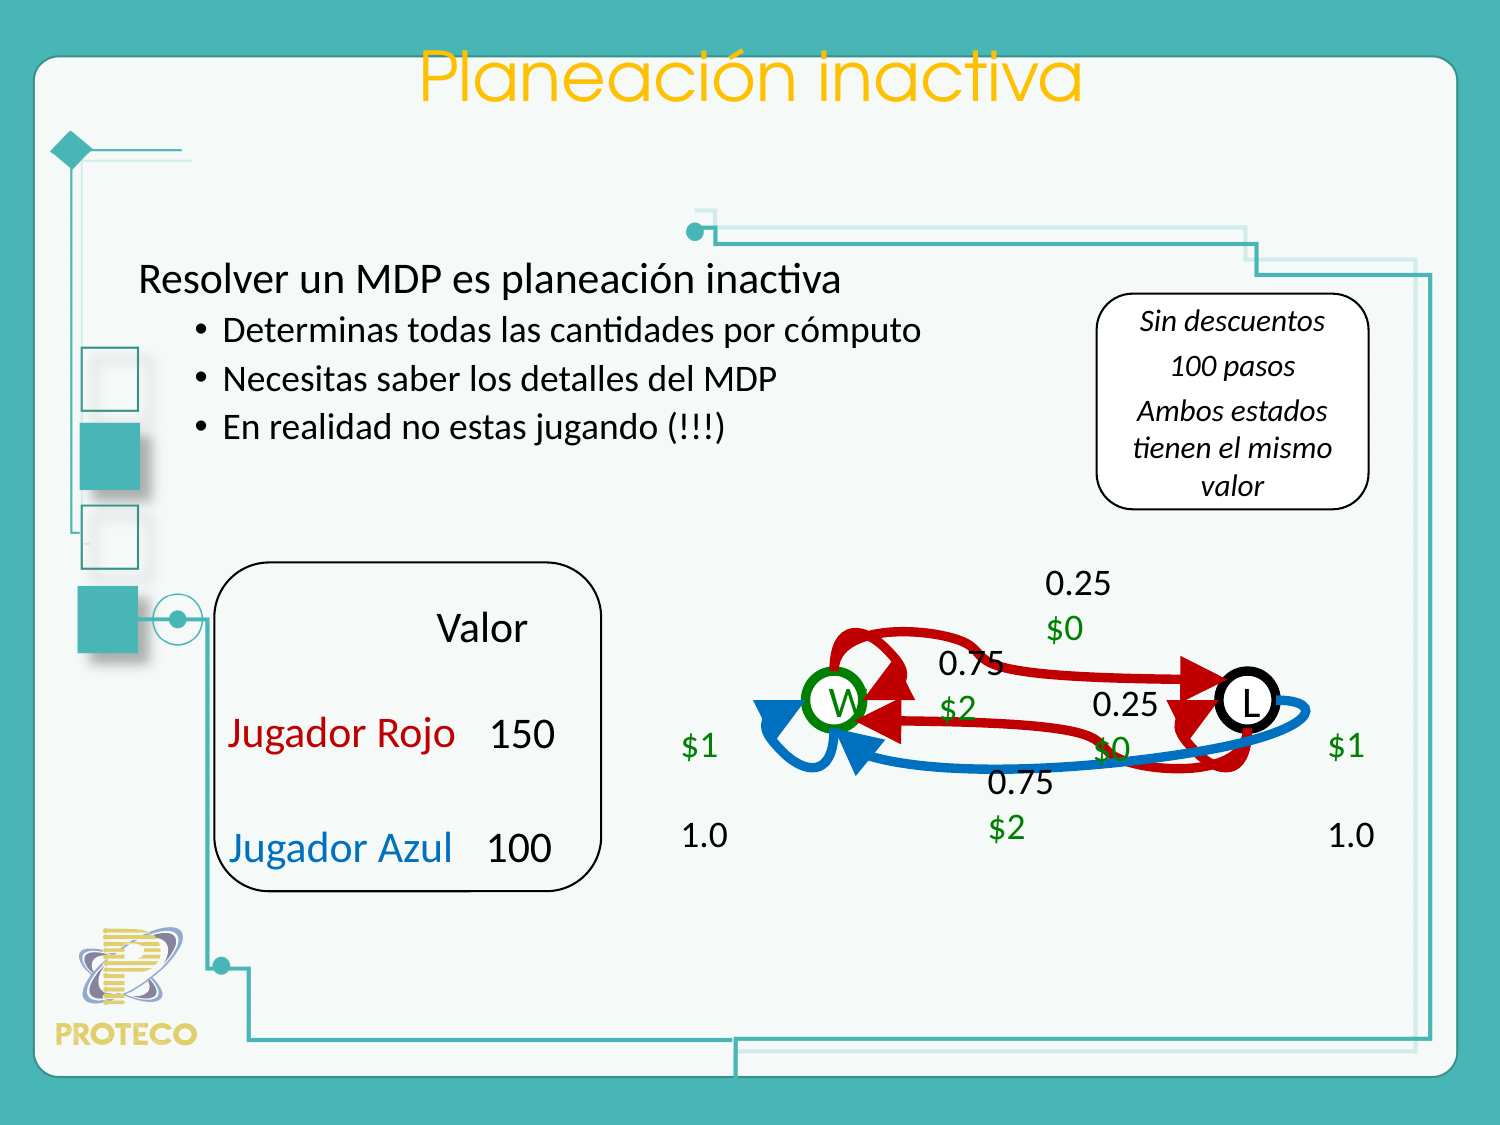

# Planeación inactiva
Resolver un MDP es planeación inactiva
Determinas todas las cantidades por cómputo
Necesitas saber los detalles del MDP
En realidad no estas jugando (!!!)
Sin descuentos

100 pasos

Ambos estados tienen el mismo valor
0.25
$0
0.75
$2
W
L
0.25
$0
$1

1.0
$1

1.0
0.75
$2

Valor
Jugador Rojo
150
Jugador Azul
100